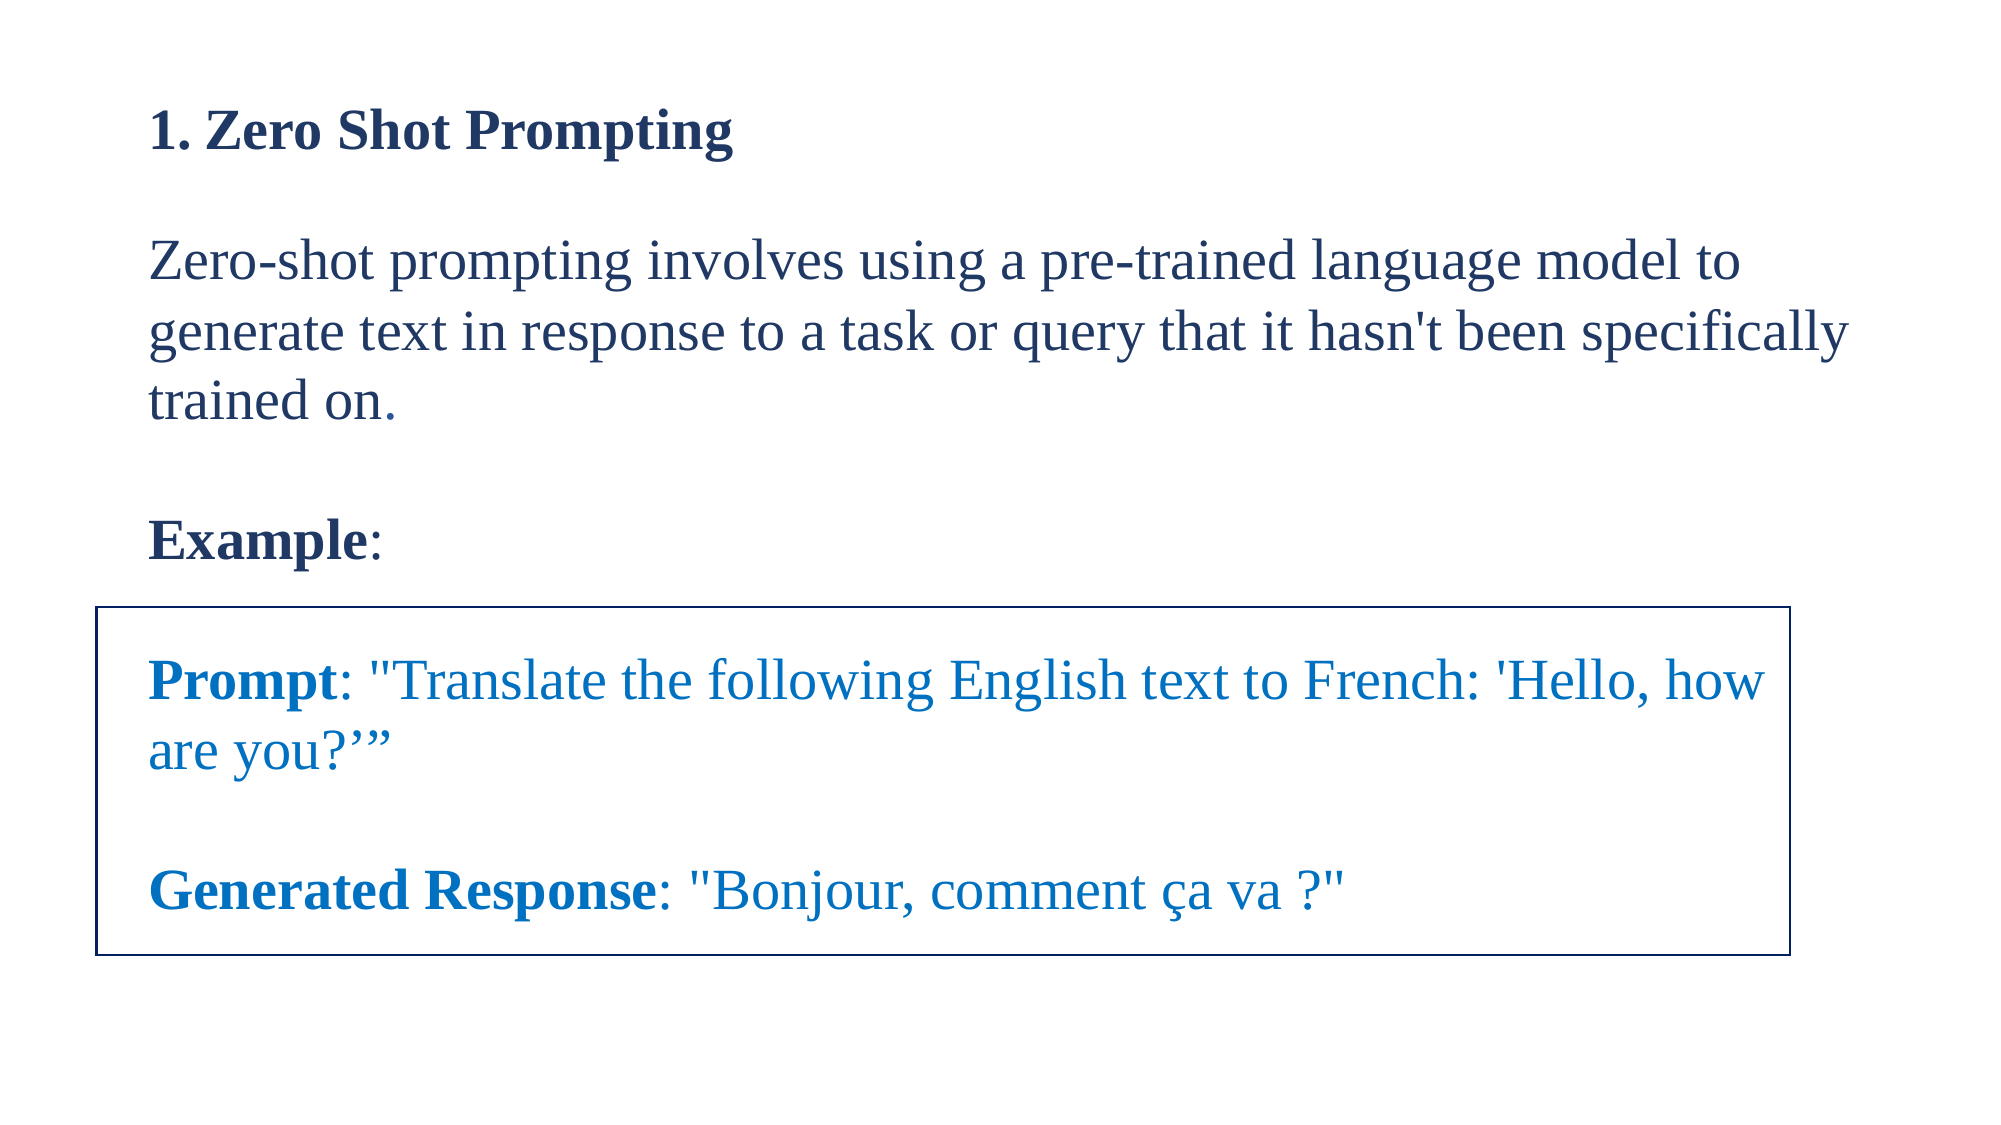

Zero Shot Prompting

Zero-shot prompting involves using a pre-trained language model to generate text in response to a task or query that it hasn't been specifically trained on.

Example:

Prompt: "Translate the following English text to French: 'Hello, how are you?’”

Generated Response: "Bonjour, comment ça va ?"